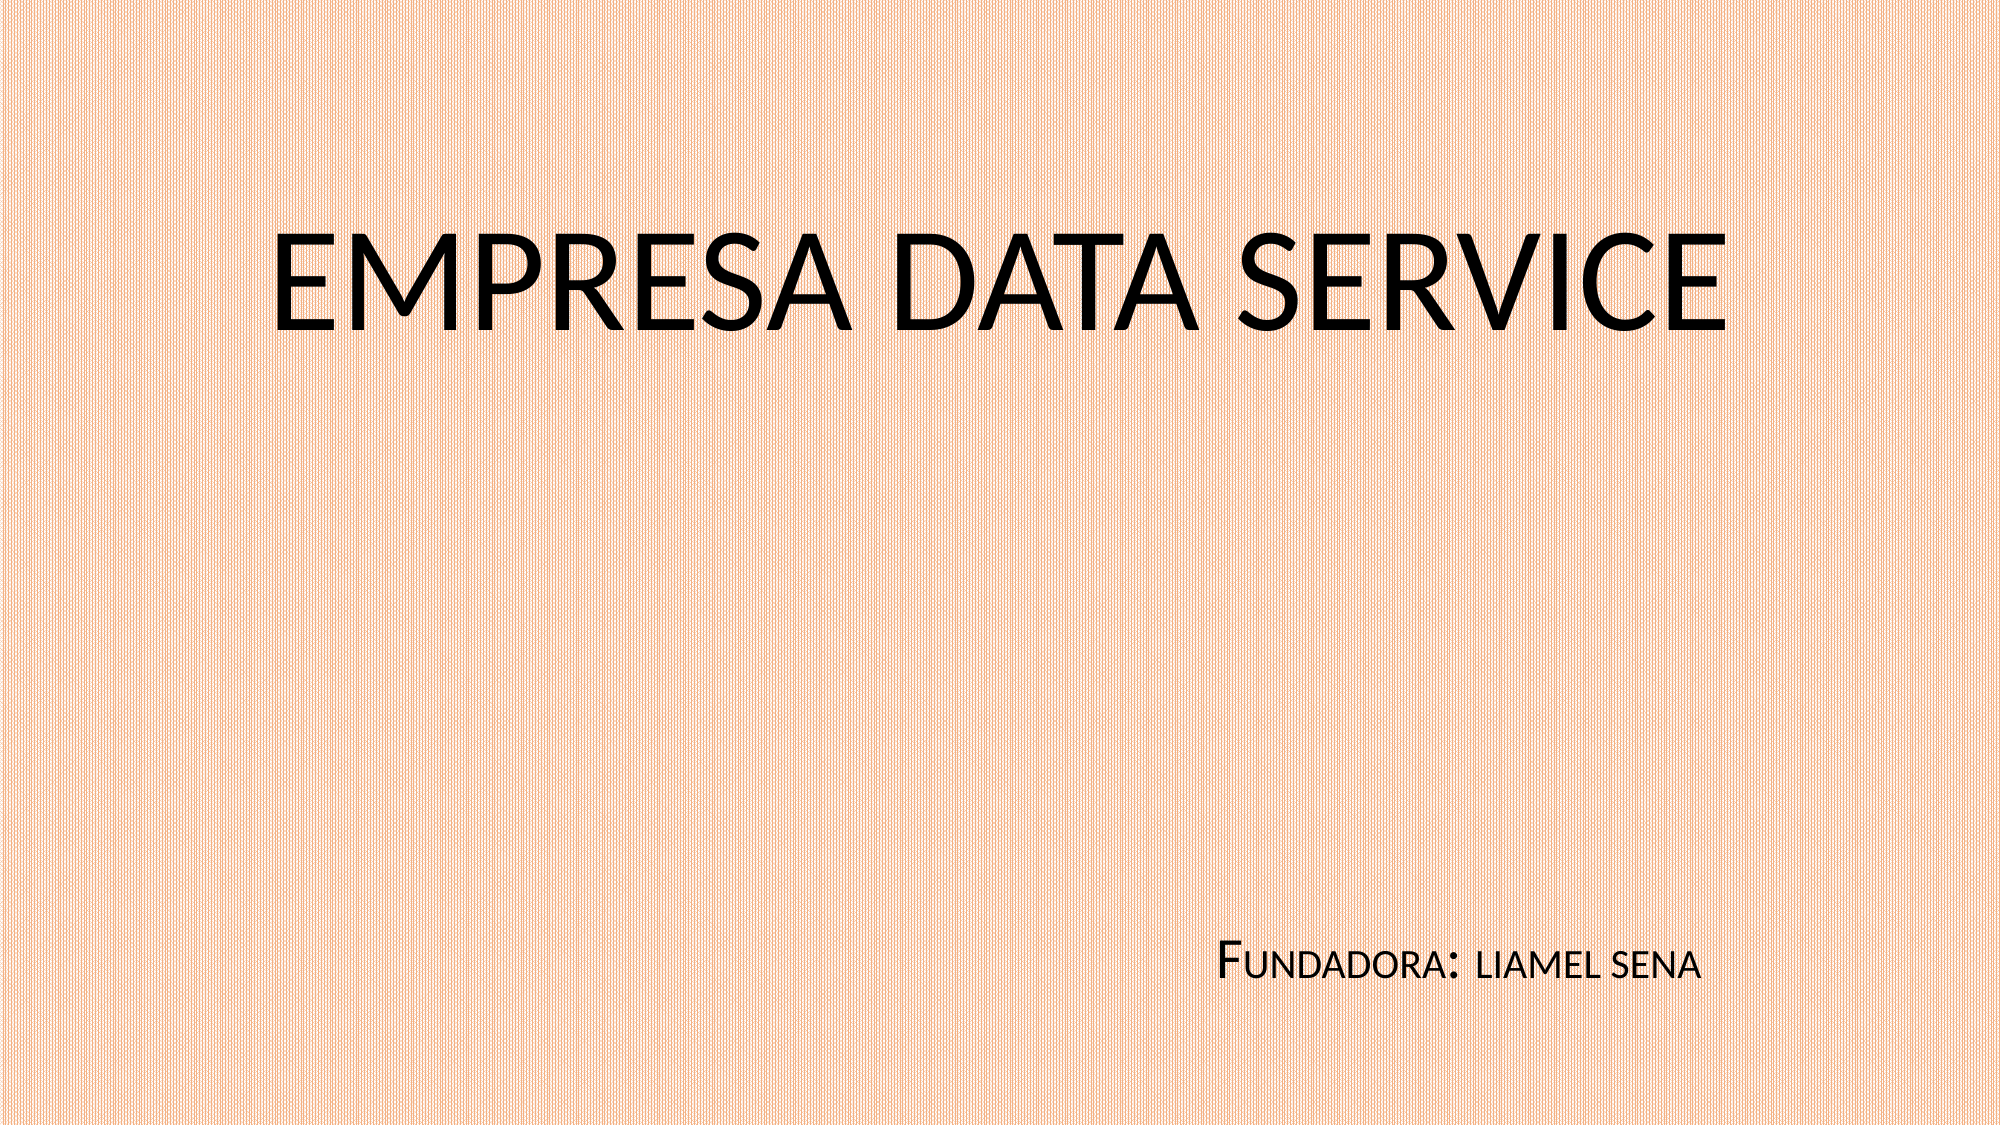

# EMPRESA DATA SERVICE FUNDADORA: LIAMEL SENA